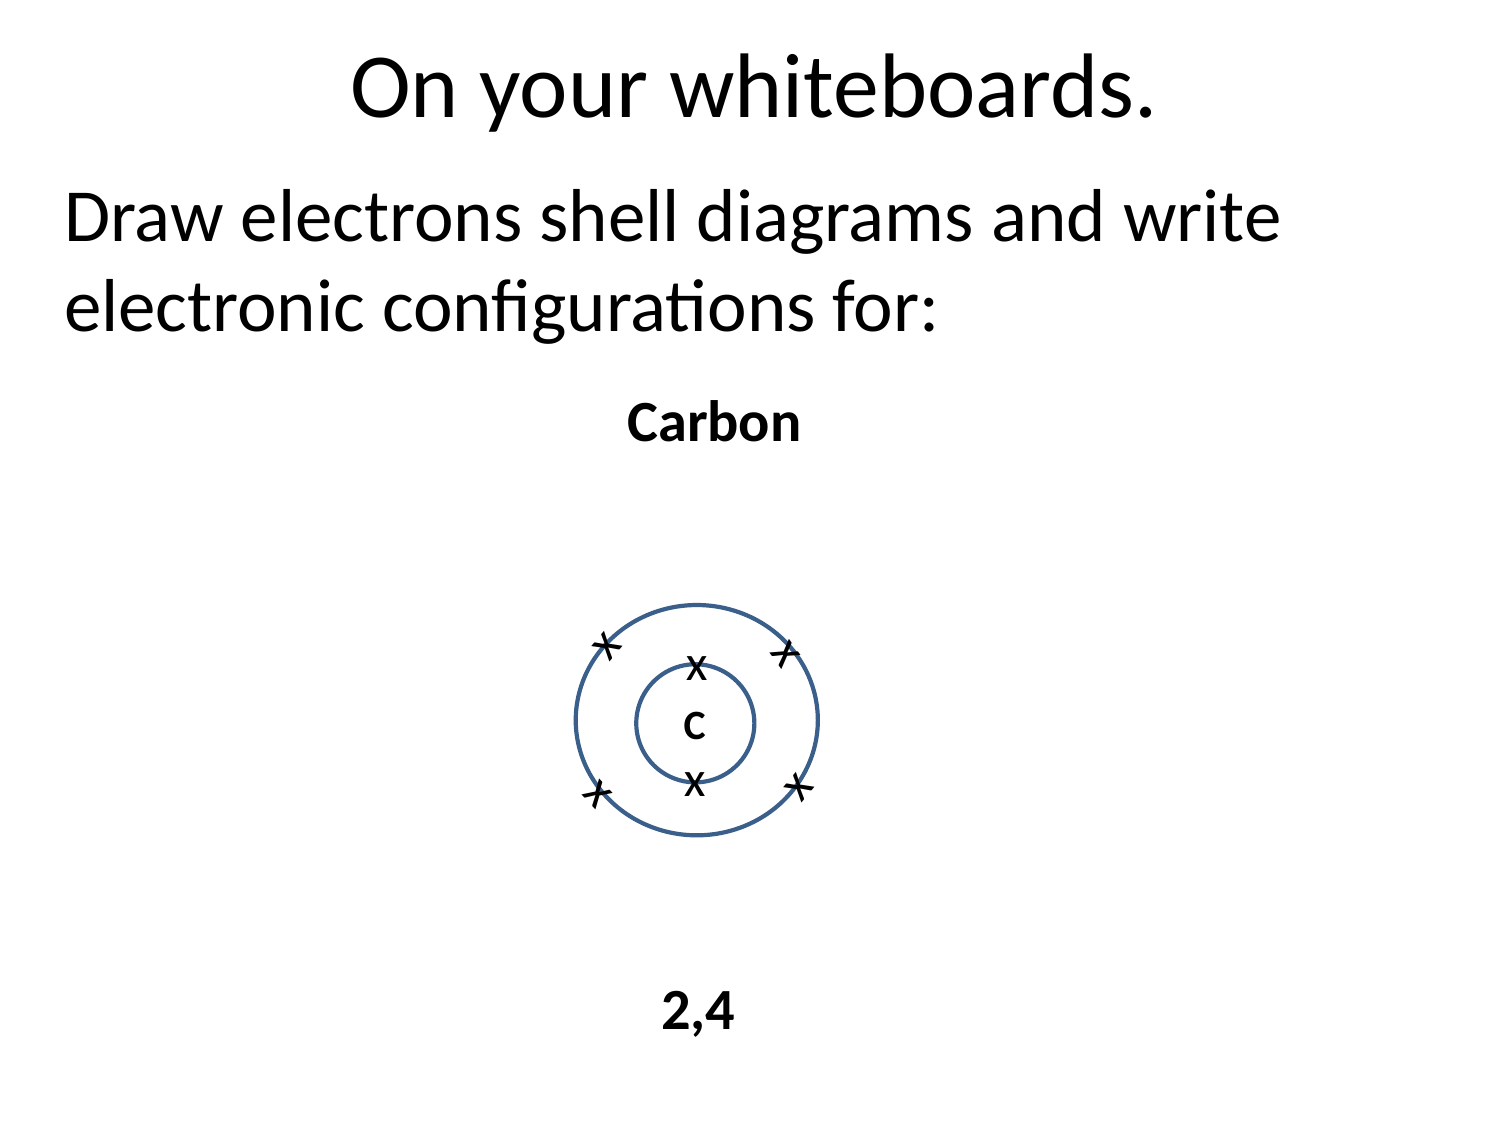

# On your whiteboards.
Draw electrons shell diagrams and write electronic configurations for:
 Carbon
x

x
x

C
x
x
x
2,4